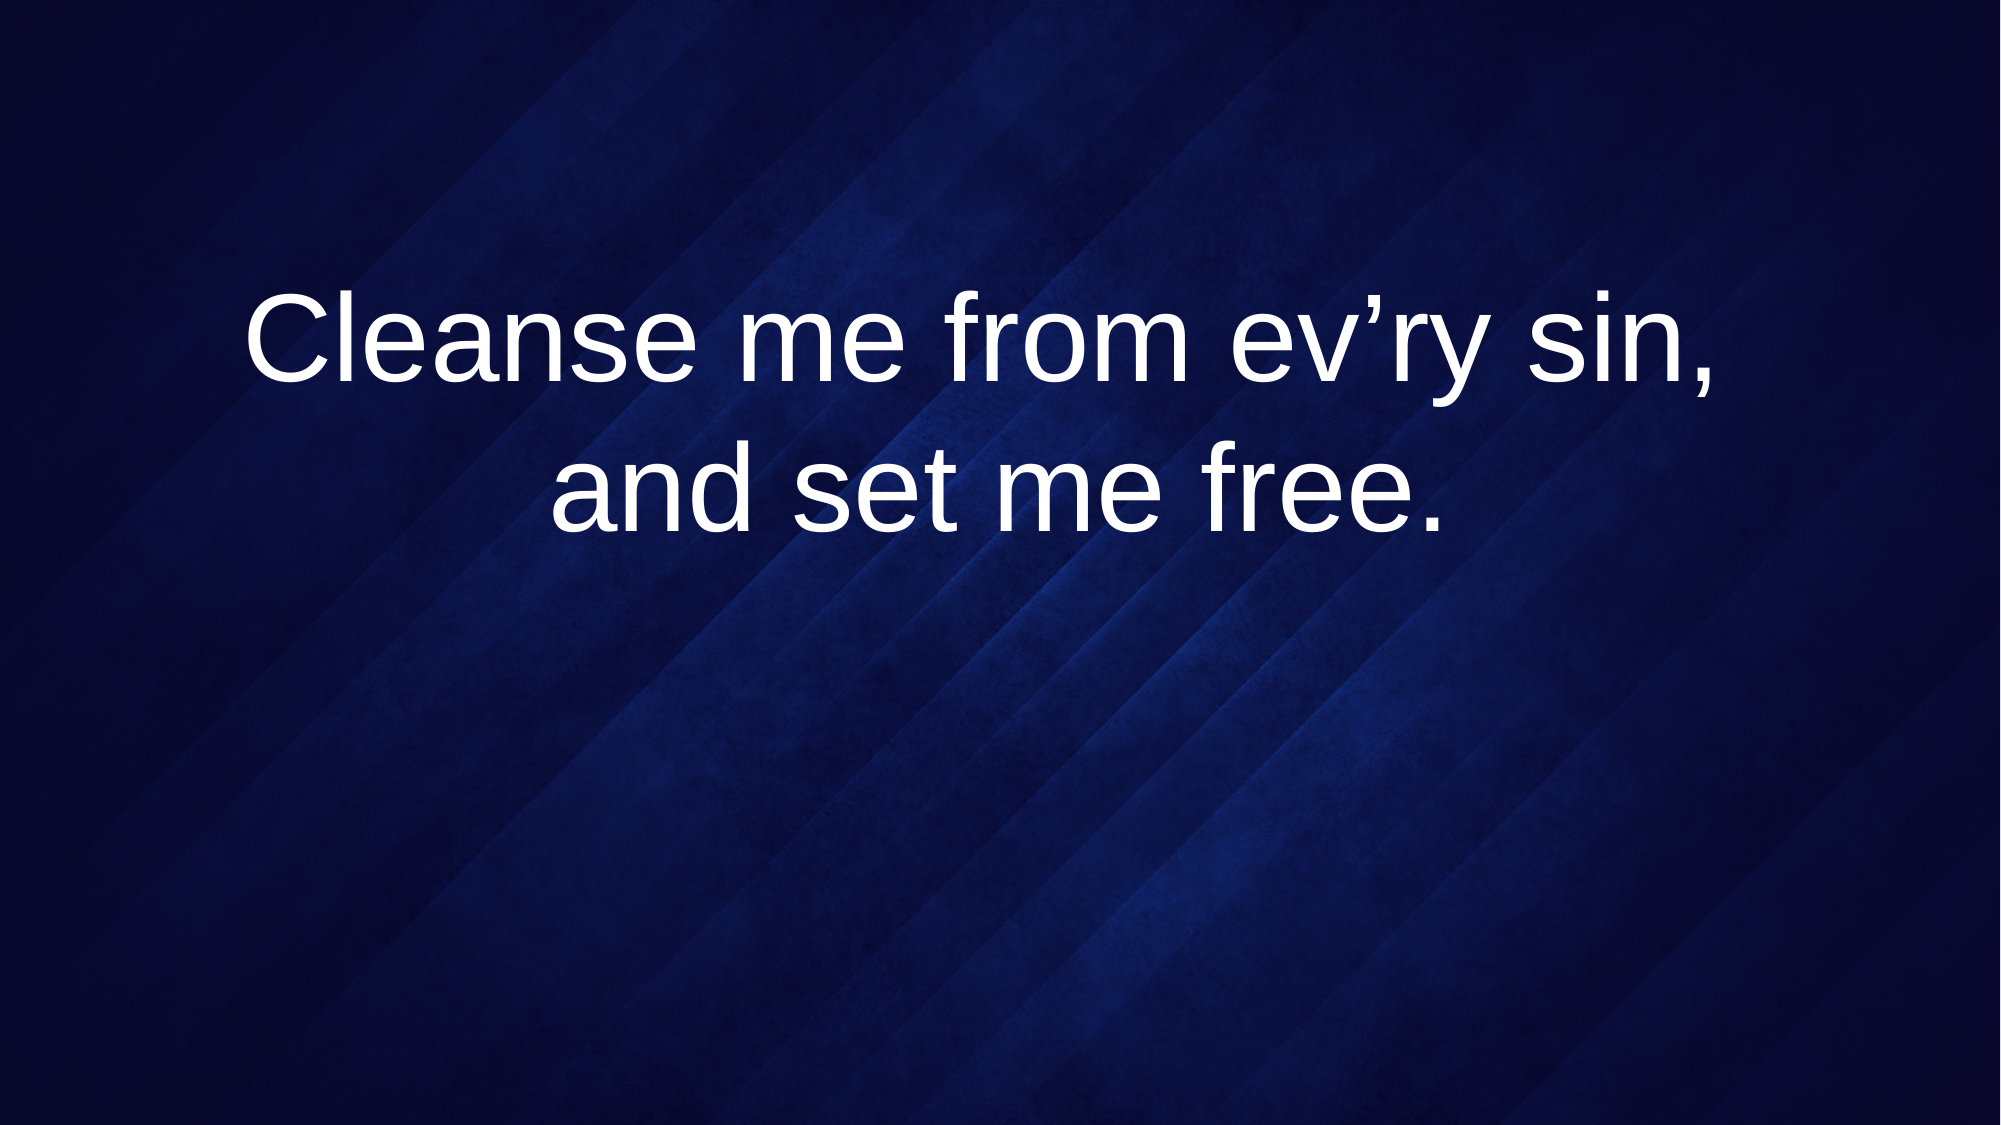

# Cleanse me from ev’ry sin, and set me free.